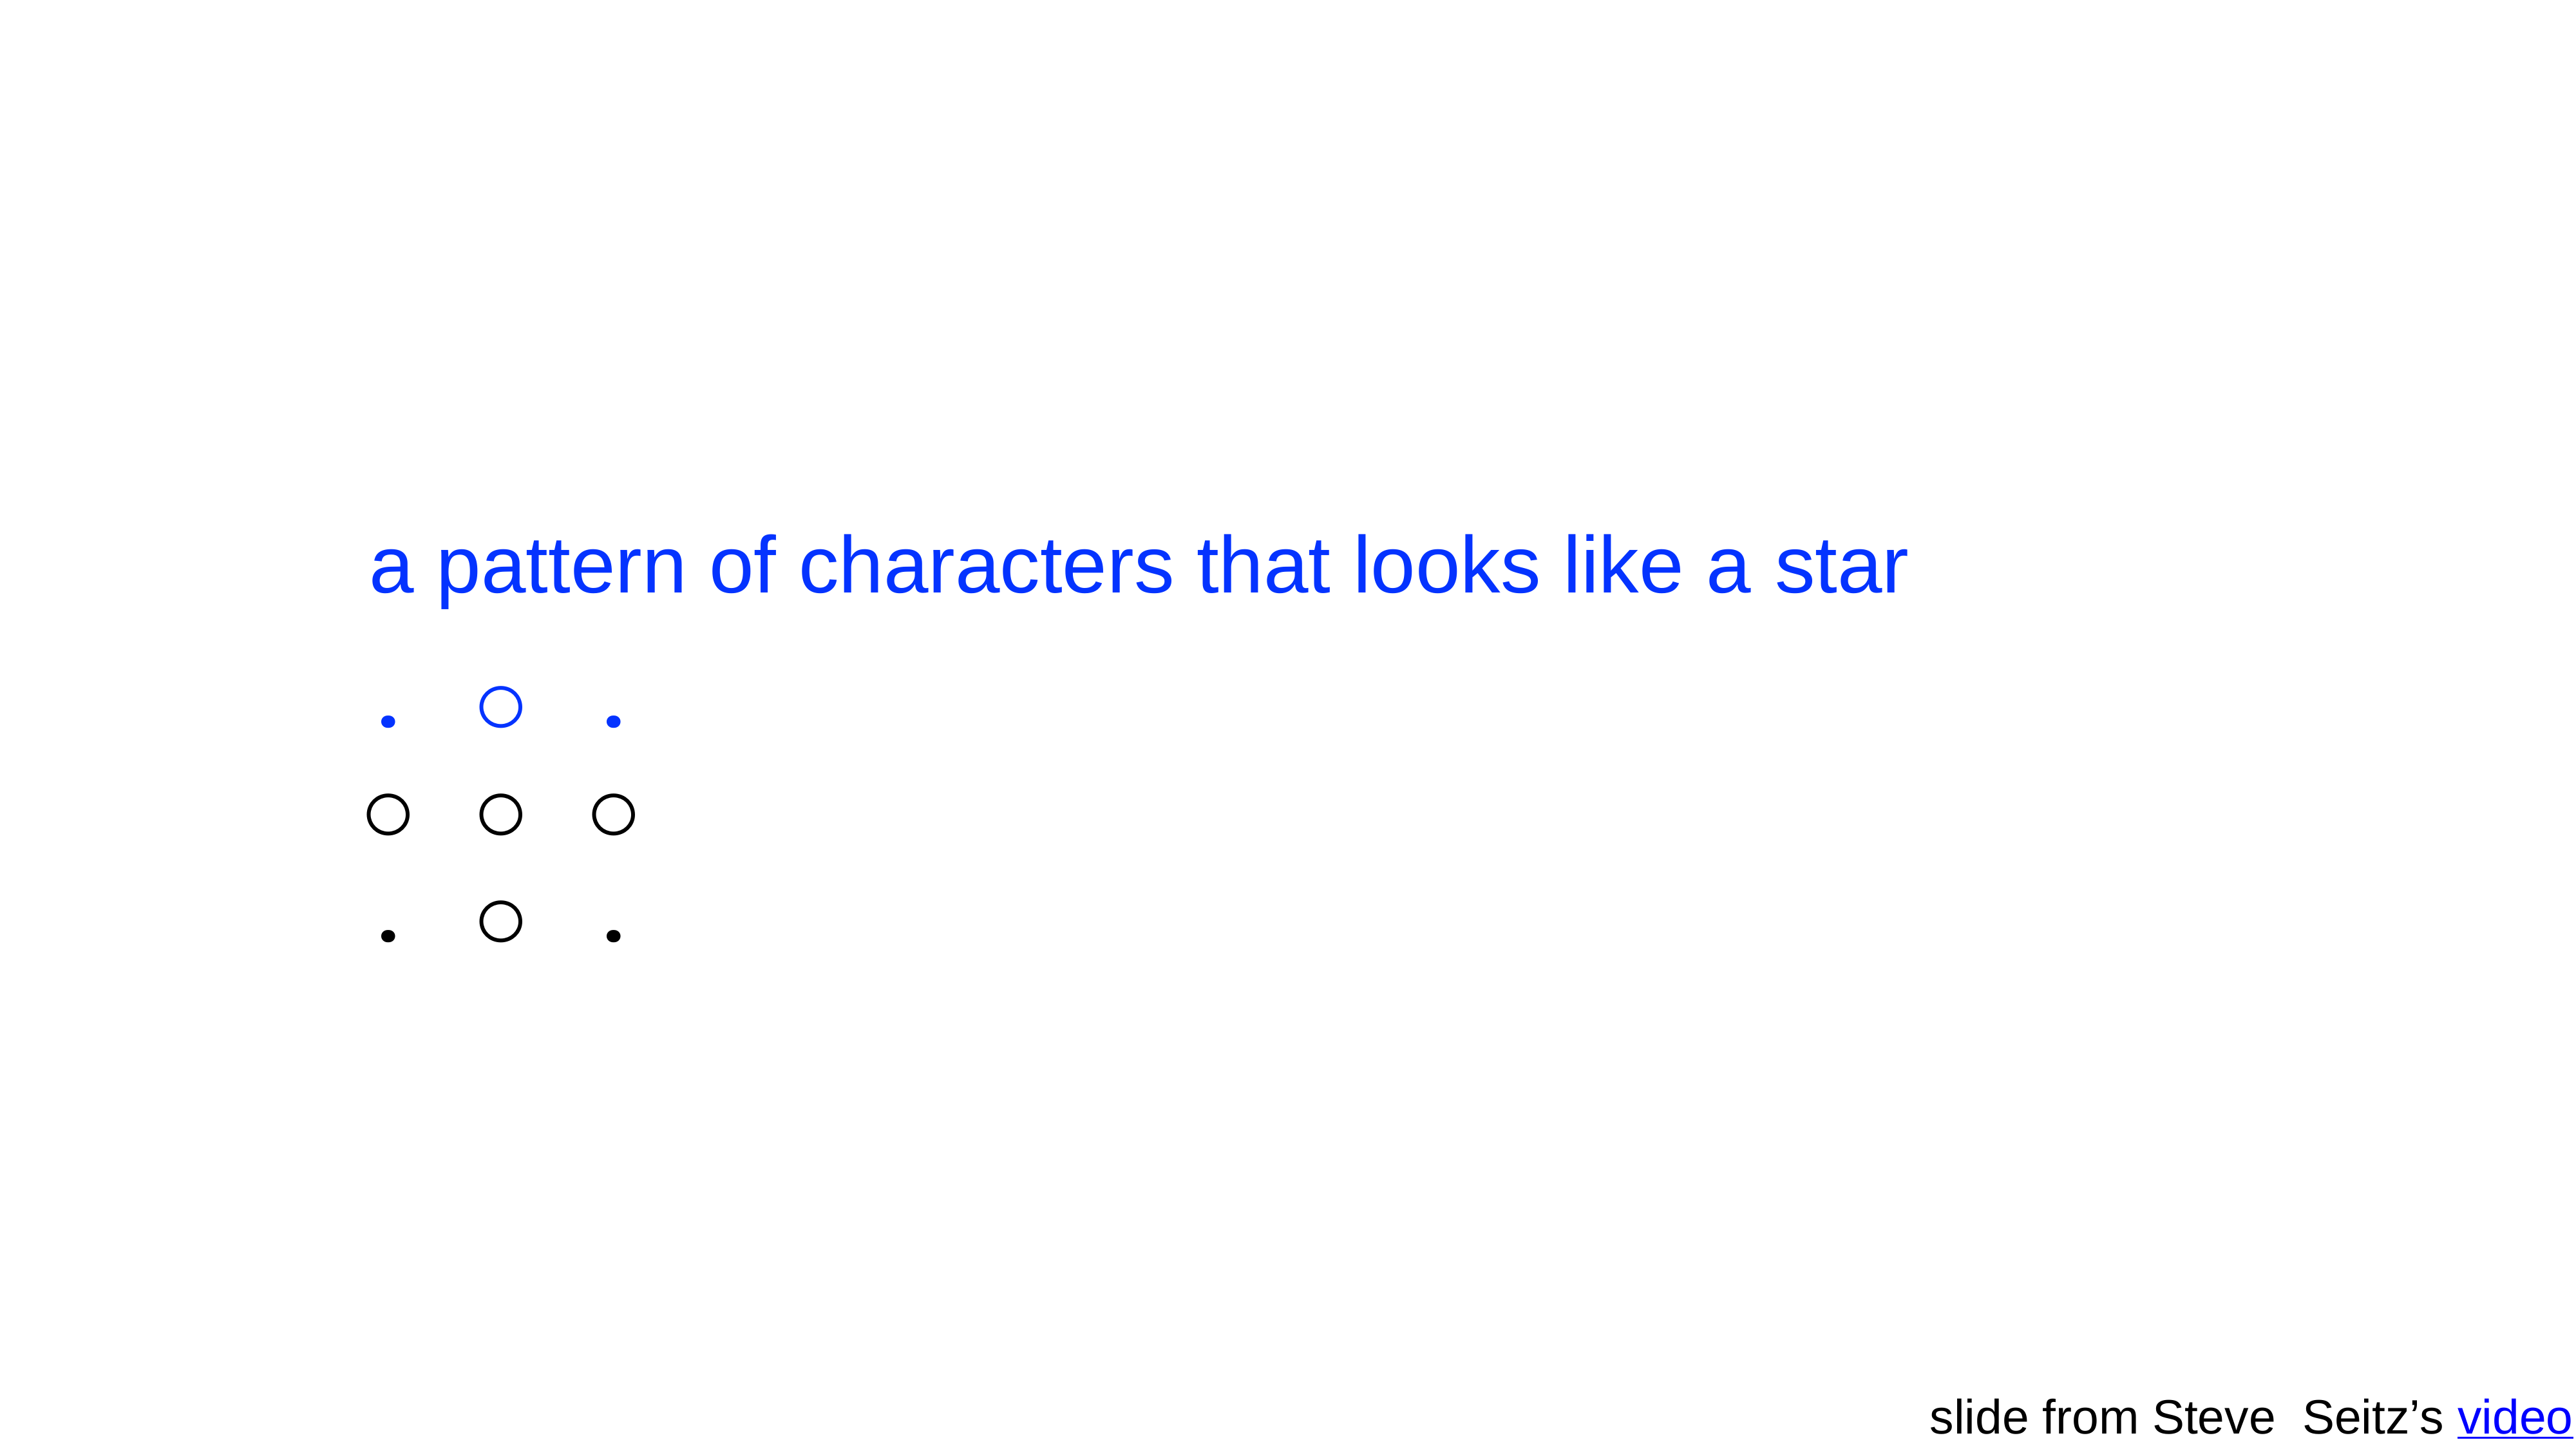

a pattern of characters that looks like a star
. o .
o o o
. o .
slide from Steve  Seitz’s video